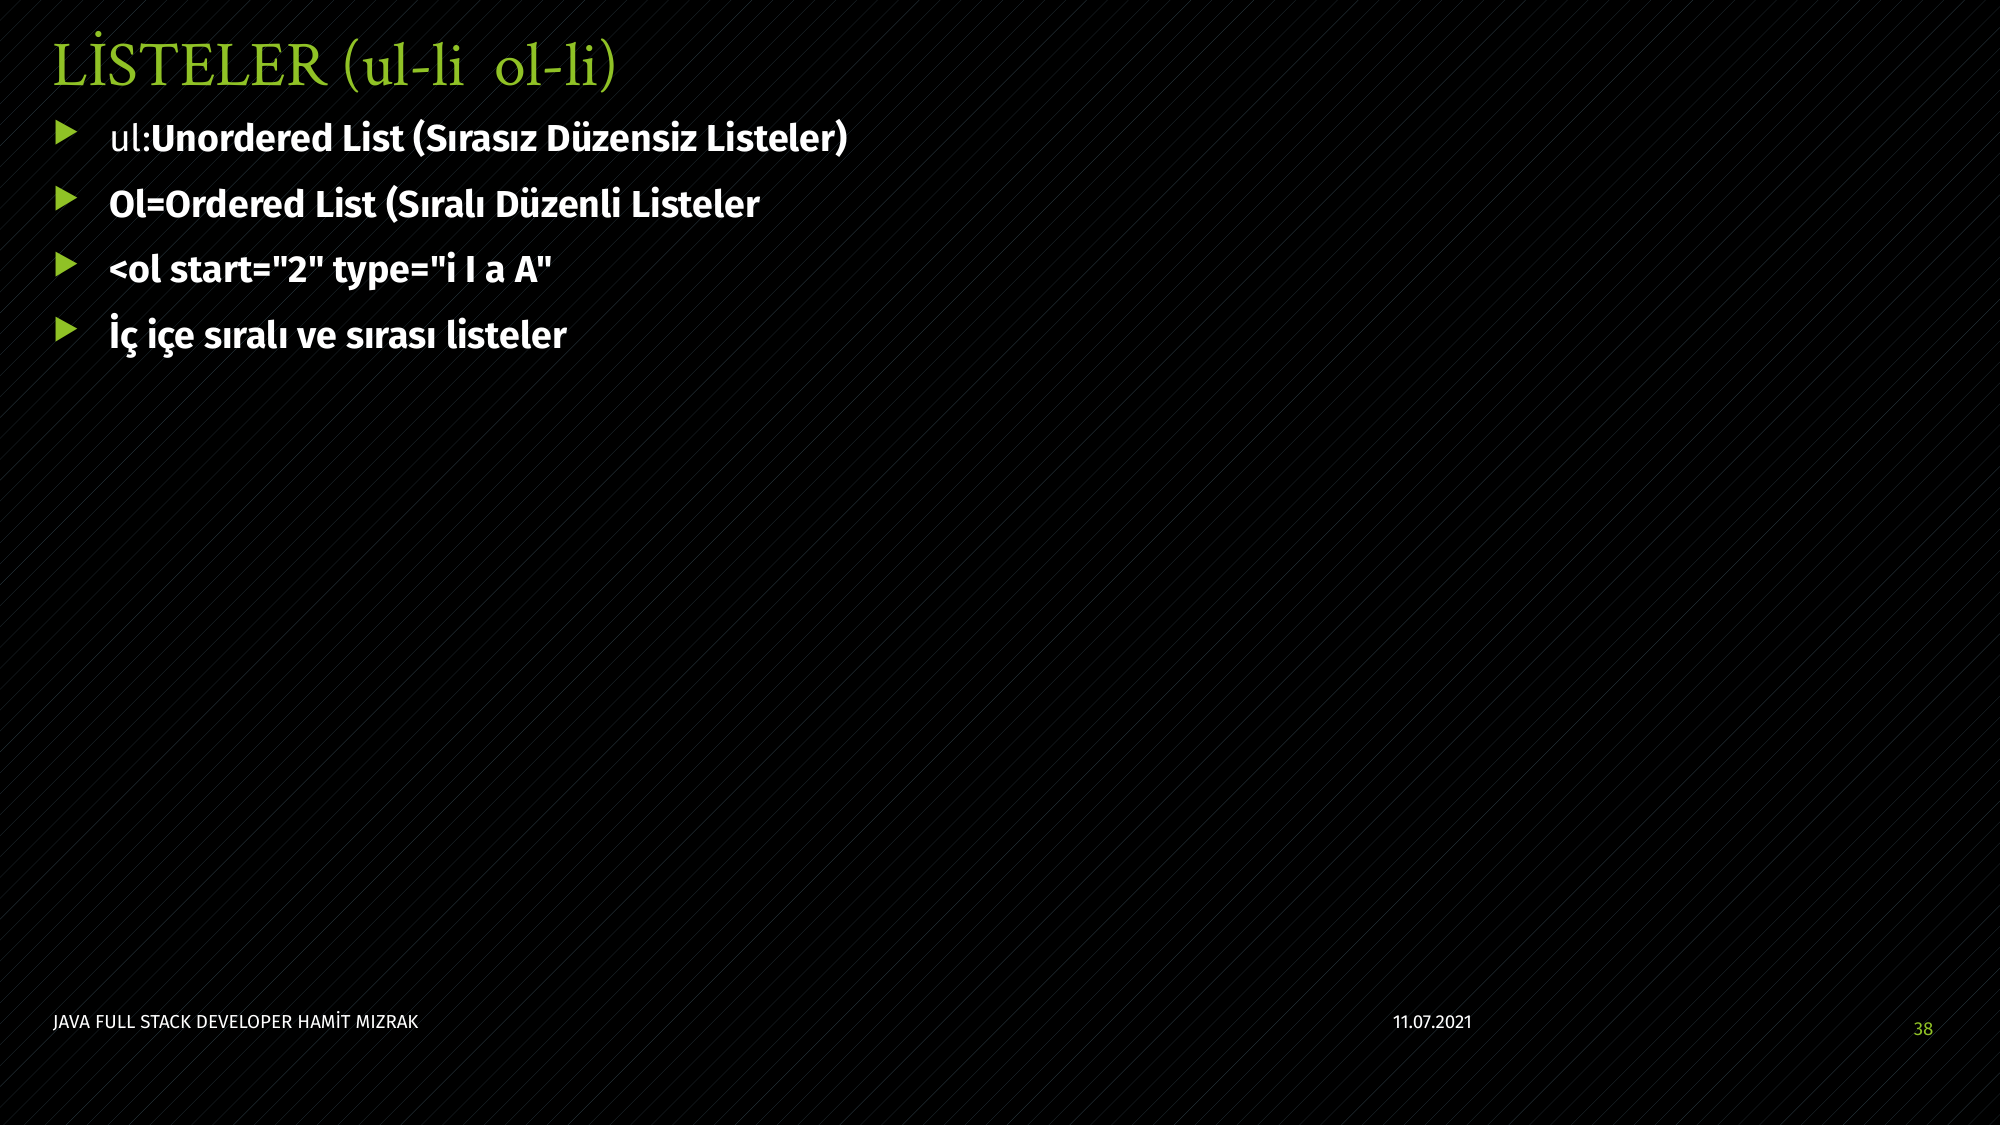

# LİSTELER (ul-li  ol-li)
ul:Unordered List (Sırasız Düzensiz Listeler)
Ol=Ordered List (Sıralı Düzenli Listeler
<ol start="2" type="i I a A"
İç içe sıralı ve sırası listeler
JAVA FULL STACK DEVELOPER HAMİT MIZRAK
11.07.2021
38